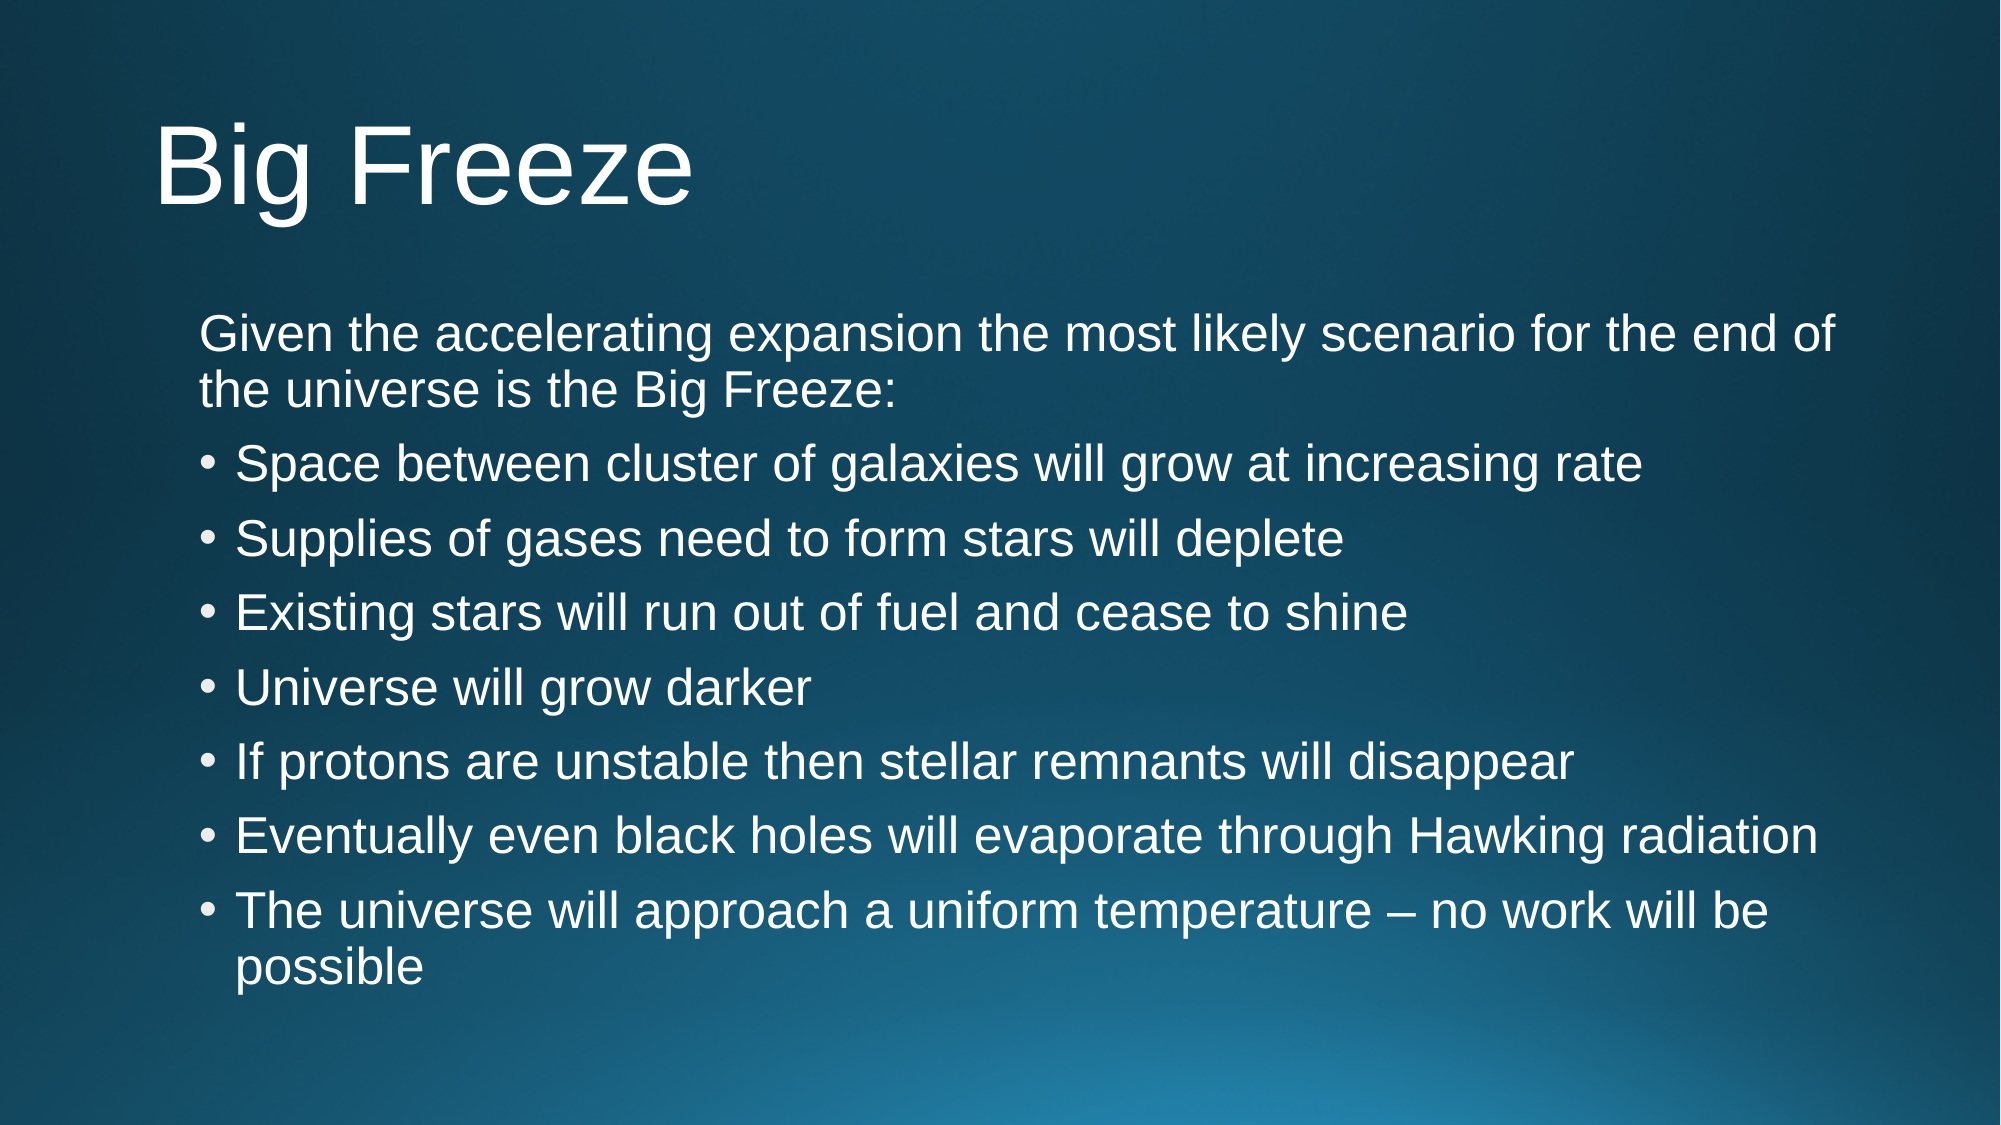

# Big Freeze
Given the accelerating expansion the most likely scenario for the end of the universe is the Big Freeze:
Space between cluster of galaxies will grow at increasing rate
Supplies of gases need to form stars will deplete
Existing stars will run out of fuel and cease to shine
Universe will grow darker
If protons are unstable then stellar remnants will disappear
Eventually even black holes will evaporate through Hawking radiation
The universe will approach a uniform temperature – no work will be possible